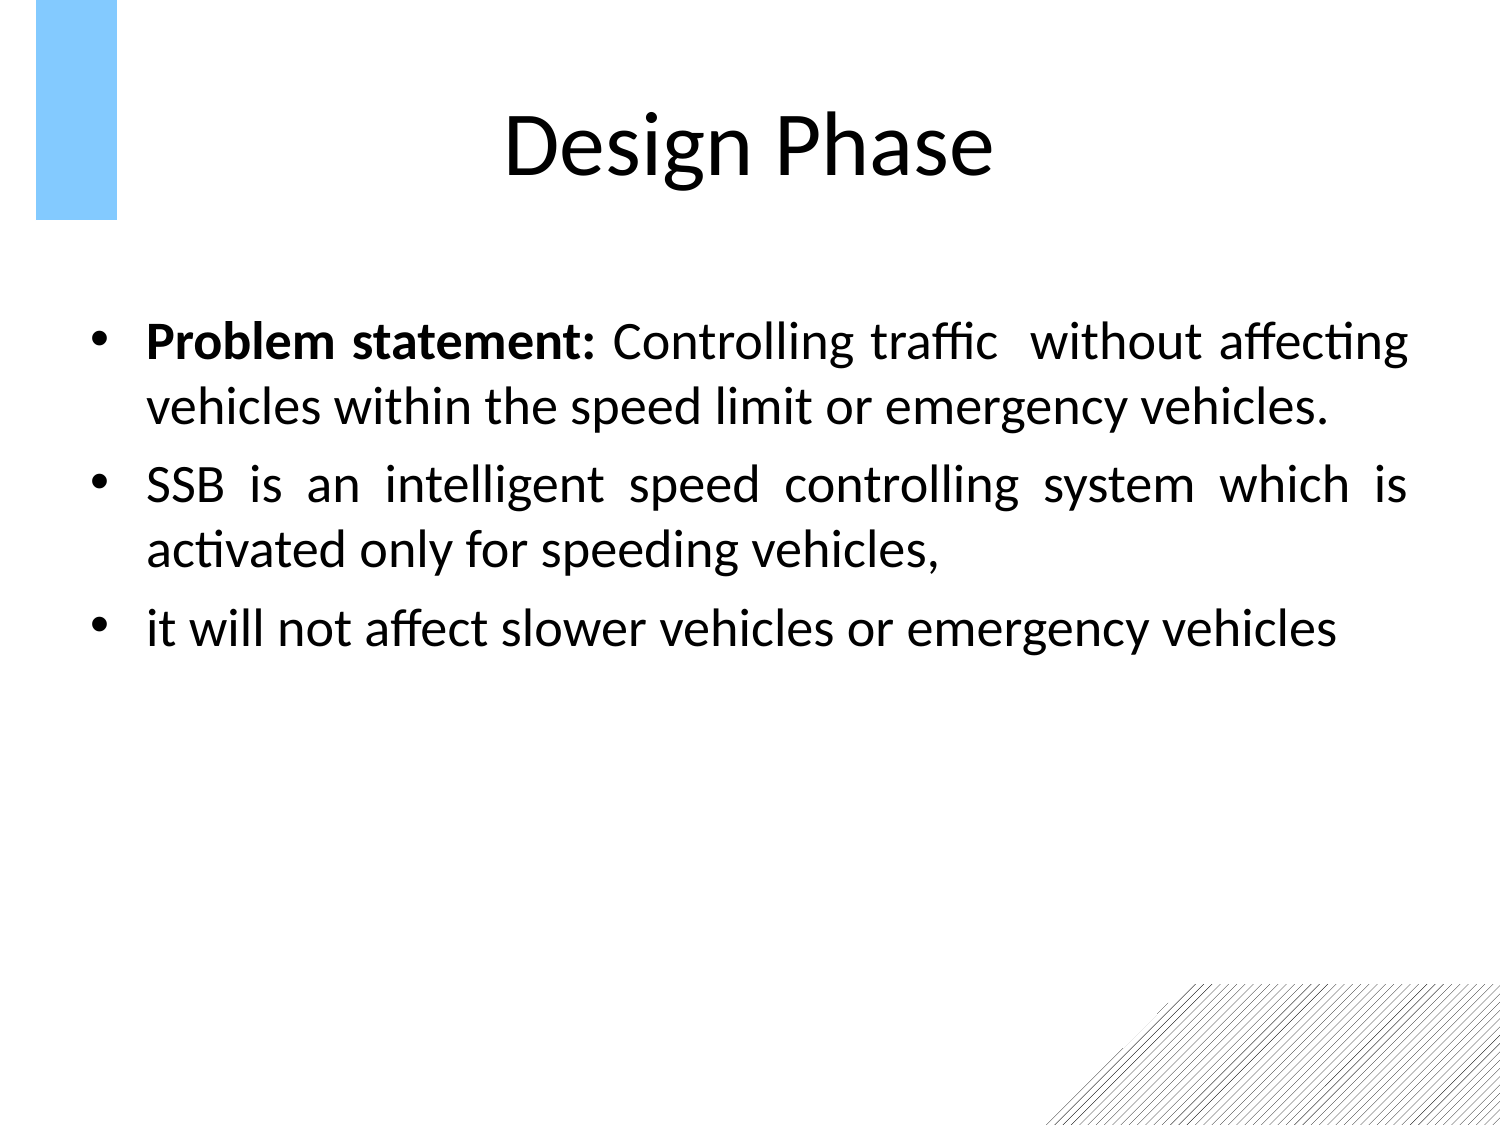

Design Phase
Problem statement: Controlling traffic  without affecting vehicles within the speed limit or emergency vehicles.
SSB is an intelligent speed controlling system which is activated only for speeding vehicles,
it will not affect slower vehicles or emergency vehicles